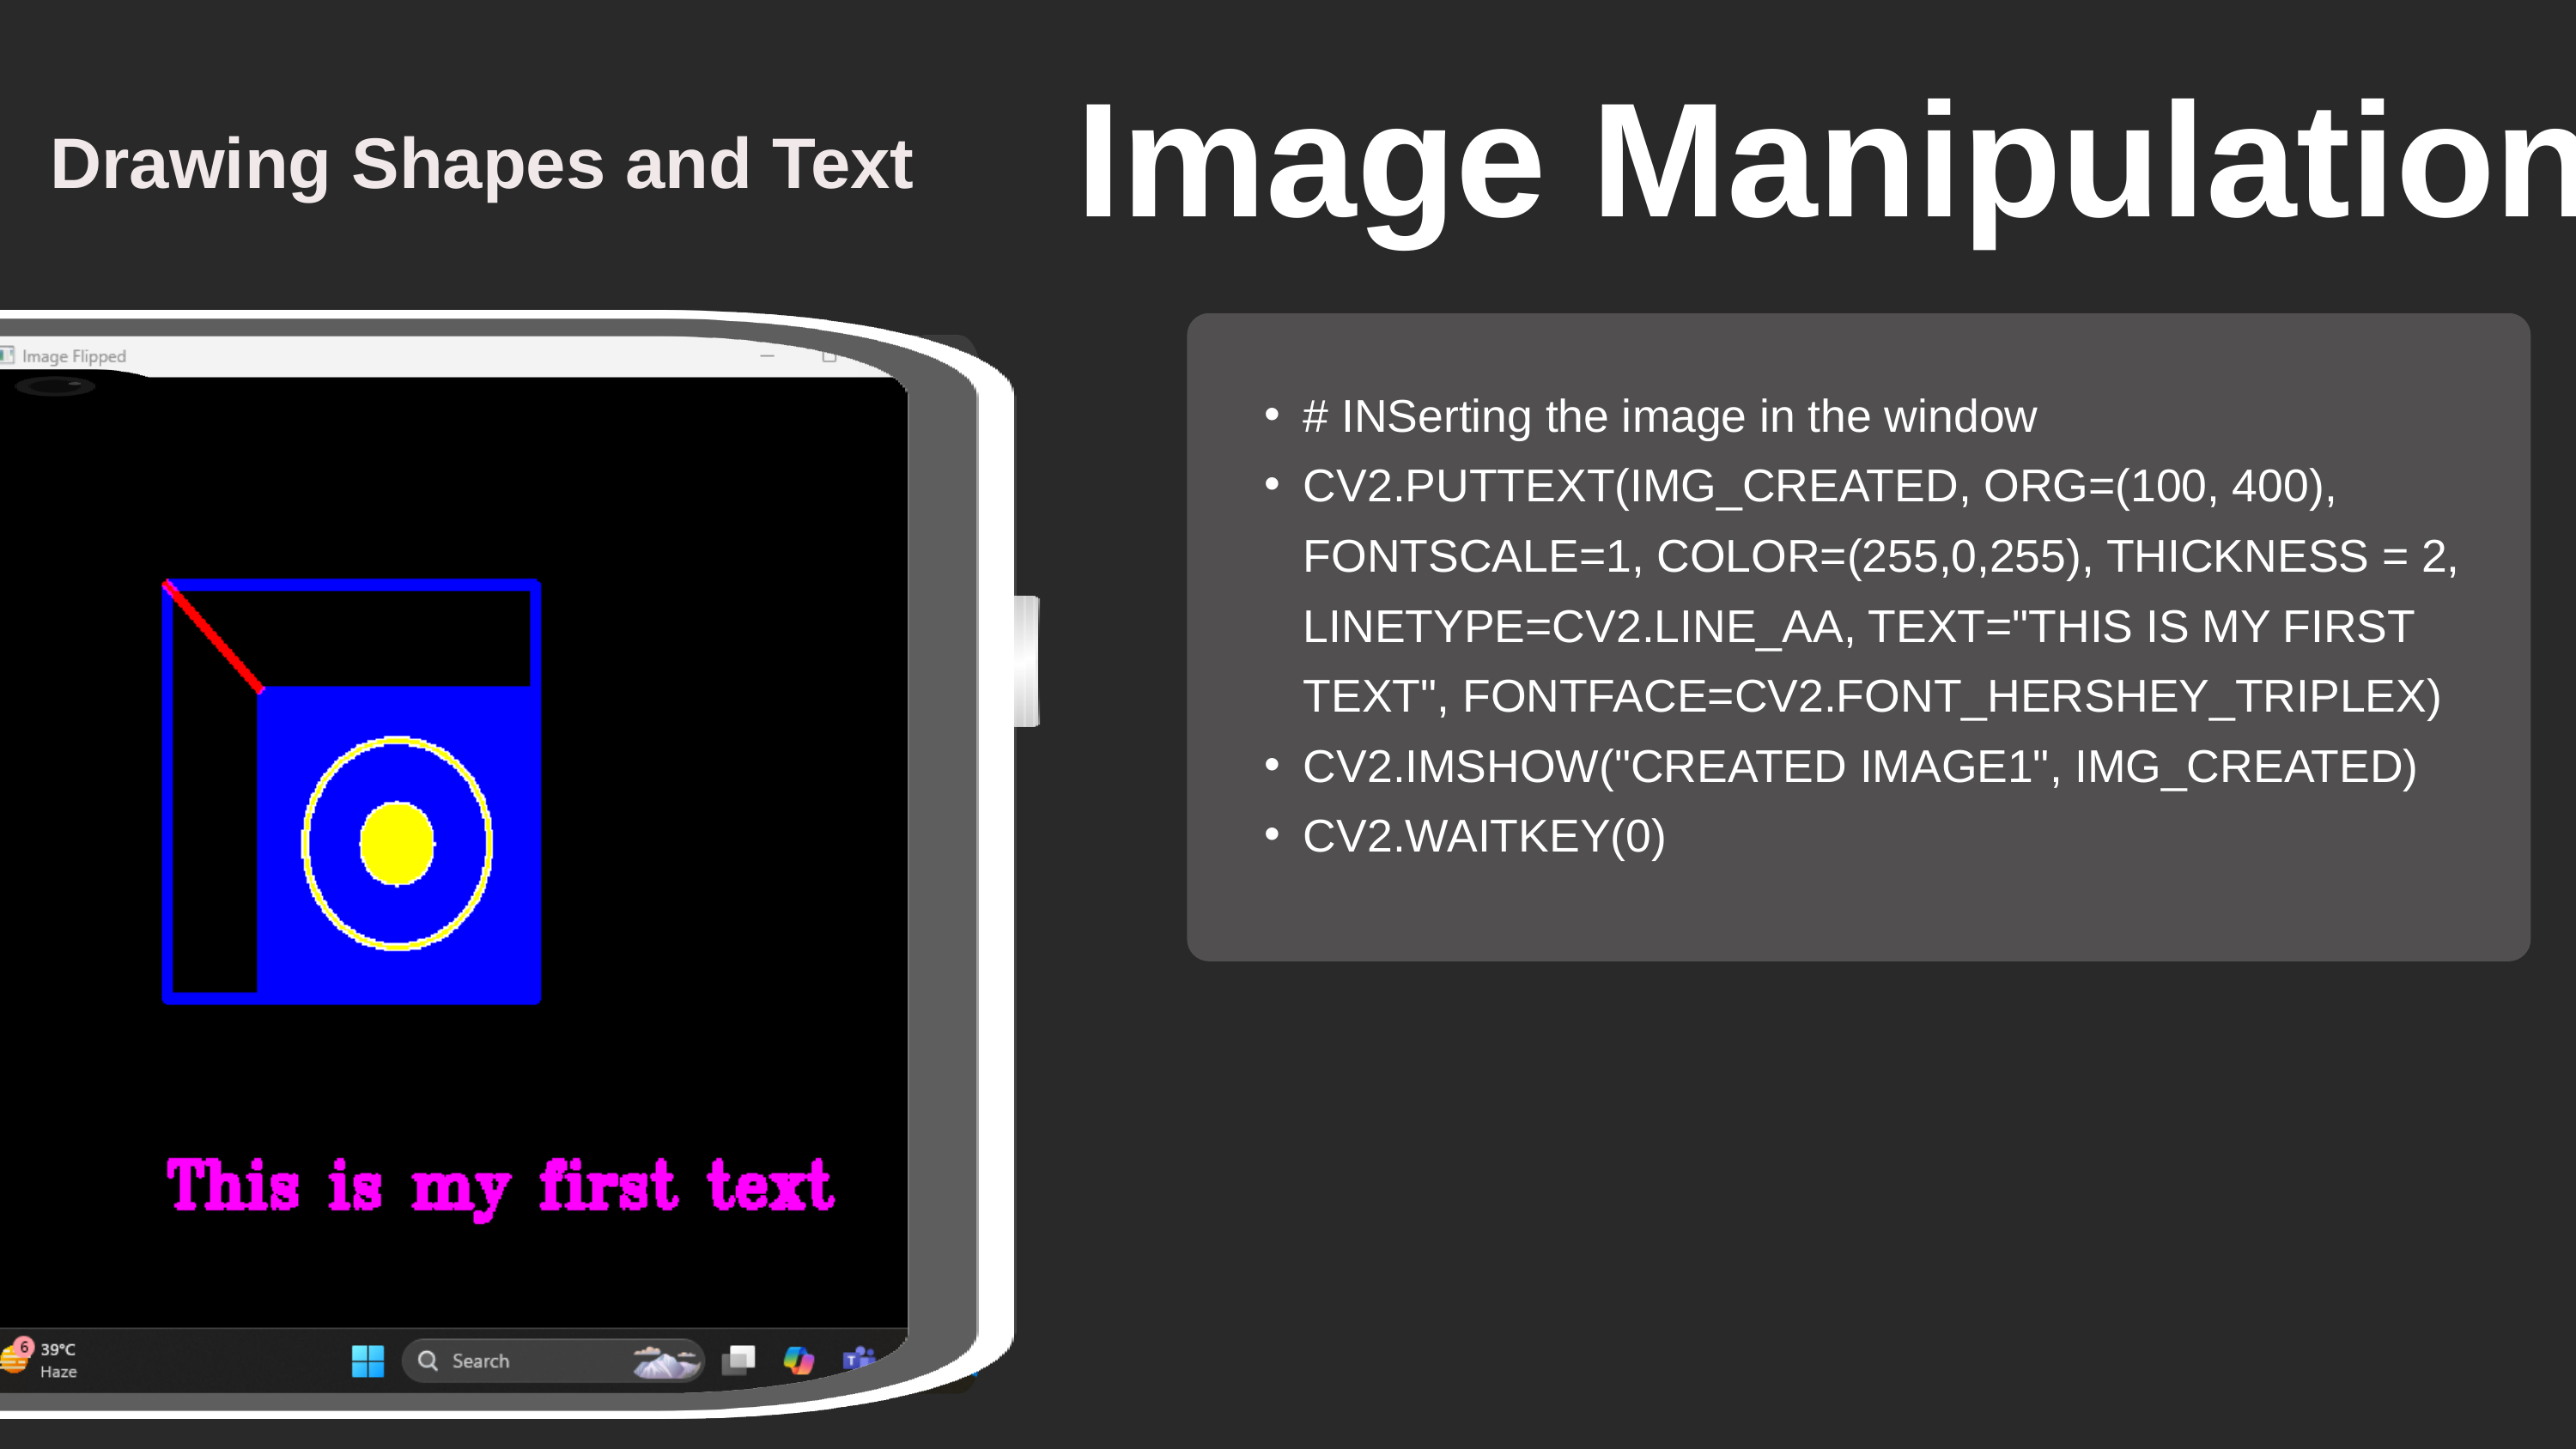

Image Manipulation

 Drawing Shapes and Text

# INSerting the image in the window
CV2.PUTTEXT(IMG_CREATED, ORG=(100, 400), FONTSCALE=1, COLOR=(255,0,255), THICKNESS = 2, LINETYPE=CV2.LINE_AA, TEXT="THIS IS MY FIRST TEXT", FONTFACE=CV2.FONT_HERSHEY_TRIPLEX)
CV2.IMSHOW("CREATED IMAGE1", IMG_CREATED)
CV2.WAITKEY(0)